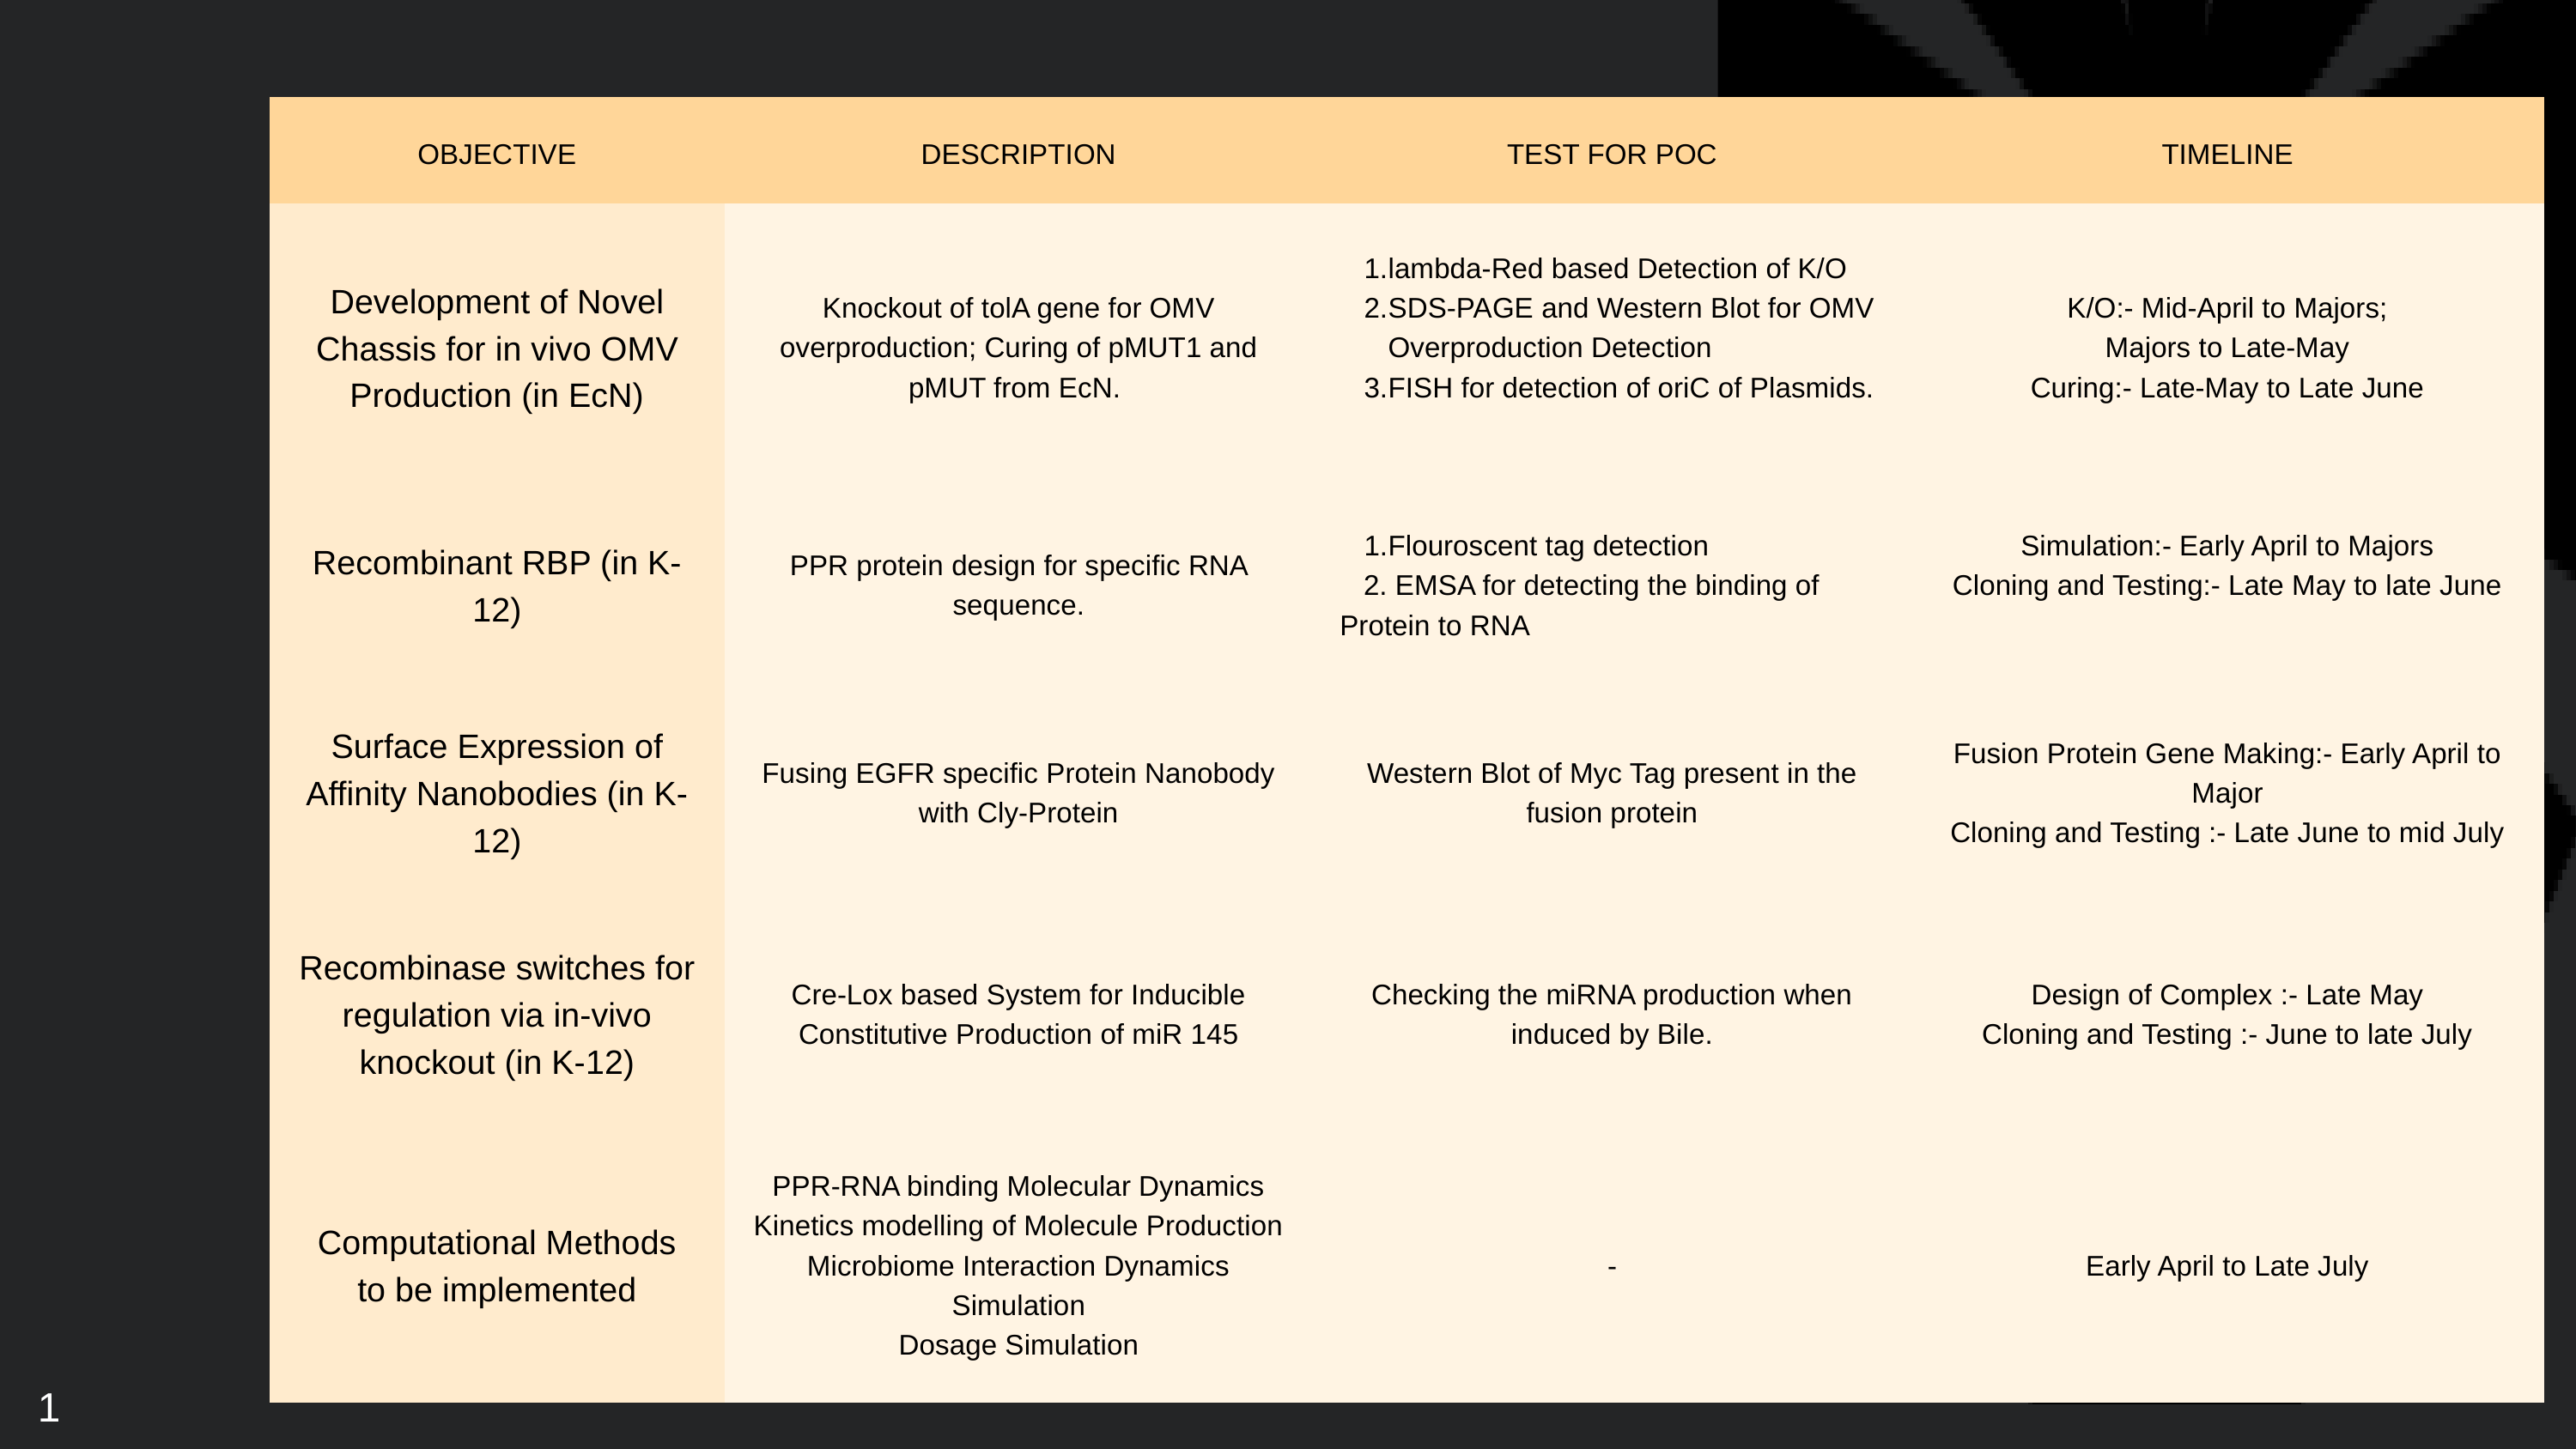

| OBJECTIVE | DESCRIPTION | TEST FOR POC | TIMELINE |
| --- | --- | --- | --- |
| Development of Novel Chassis for in vivo OMV Production (in EcN) | Knockout of tolA gene for OMV overproduction; Curing of pMUT1 and pMUT from EcN. | lambda-Red based Detection of K/O SDS-PAGE and Western Blot for OMV Overproduction Detection FISH for detection of oriC of Plasmids. | K/O:- Mid-April to Majors; Majors to Late-May Curing:- Late-May to Late June |
| Recombinant RBP (in K-12) | PPR protein design for specific RNA sequence. | Flouroscent tag detection 2. EMSA for detecting the binding of Protein to RNA | Simulation:- Early April to Majors Cloning and Testing:- Late May to late June |
| Surface Expression of Affinity Nanobodies (in K-12) | Fusing EGFR specific Protein Nanobody with Cly-Protein | Western Blot of Myc Tag present in the fusion protein | Fusion Protein Gene Making:- Early April to Major Cloning and Testing :- Late June to mid July |
| Recombinase switches for regulation via in-vivo knockout (in K-12) | Cre-Lox based System for Inducible Constitutive Production of miR 145 | Checking the miRNA production when induced by Bile. | Design of Complex :- Late May Cloning and Testing :- June to late July |
| Computational Methods to be implemented | PPR-RNA binding Molecular Dynamics Kinetics modelling of Molecule Production Microbiome Interaction Dynamics Simulation Dosage Simulation | - | Early April to Late July |

18